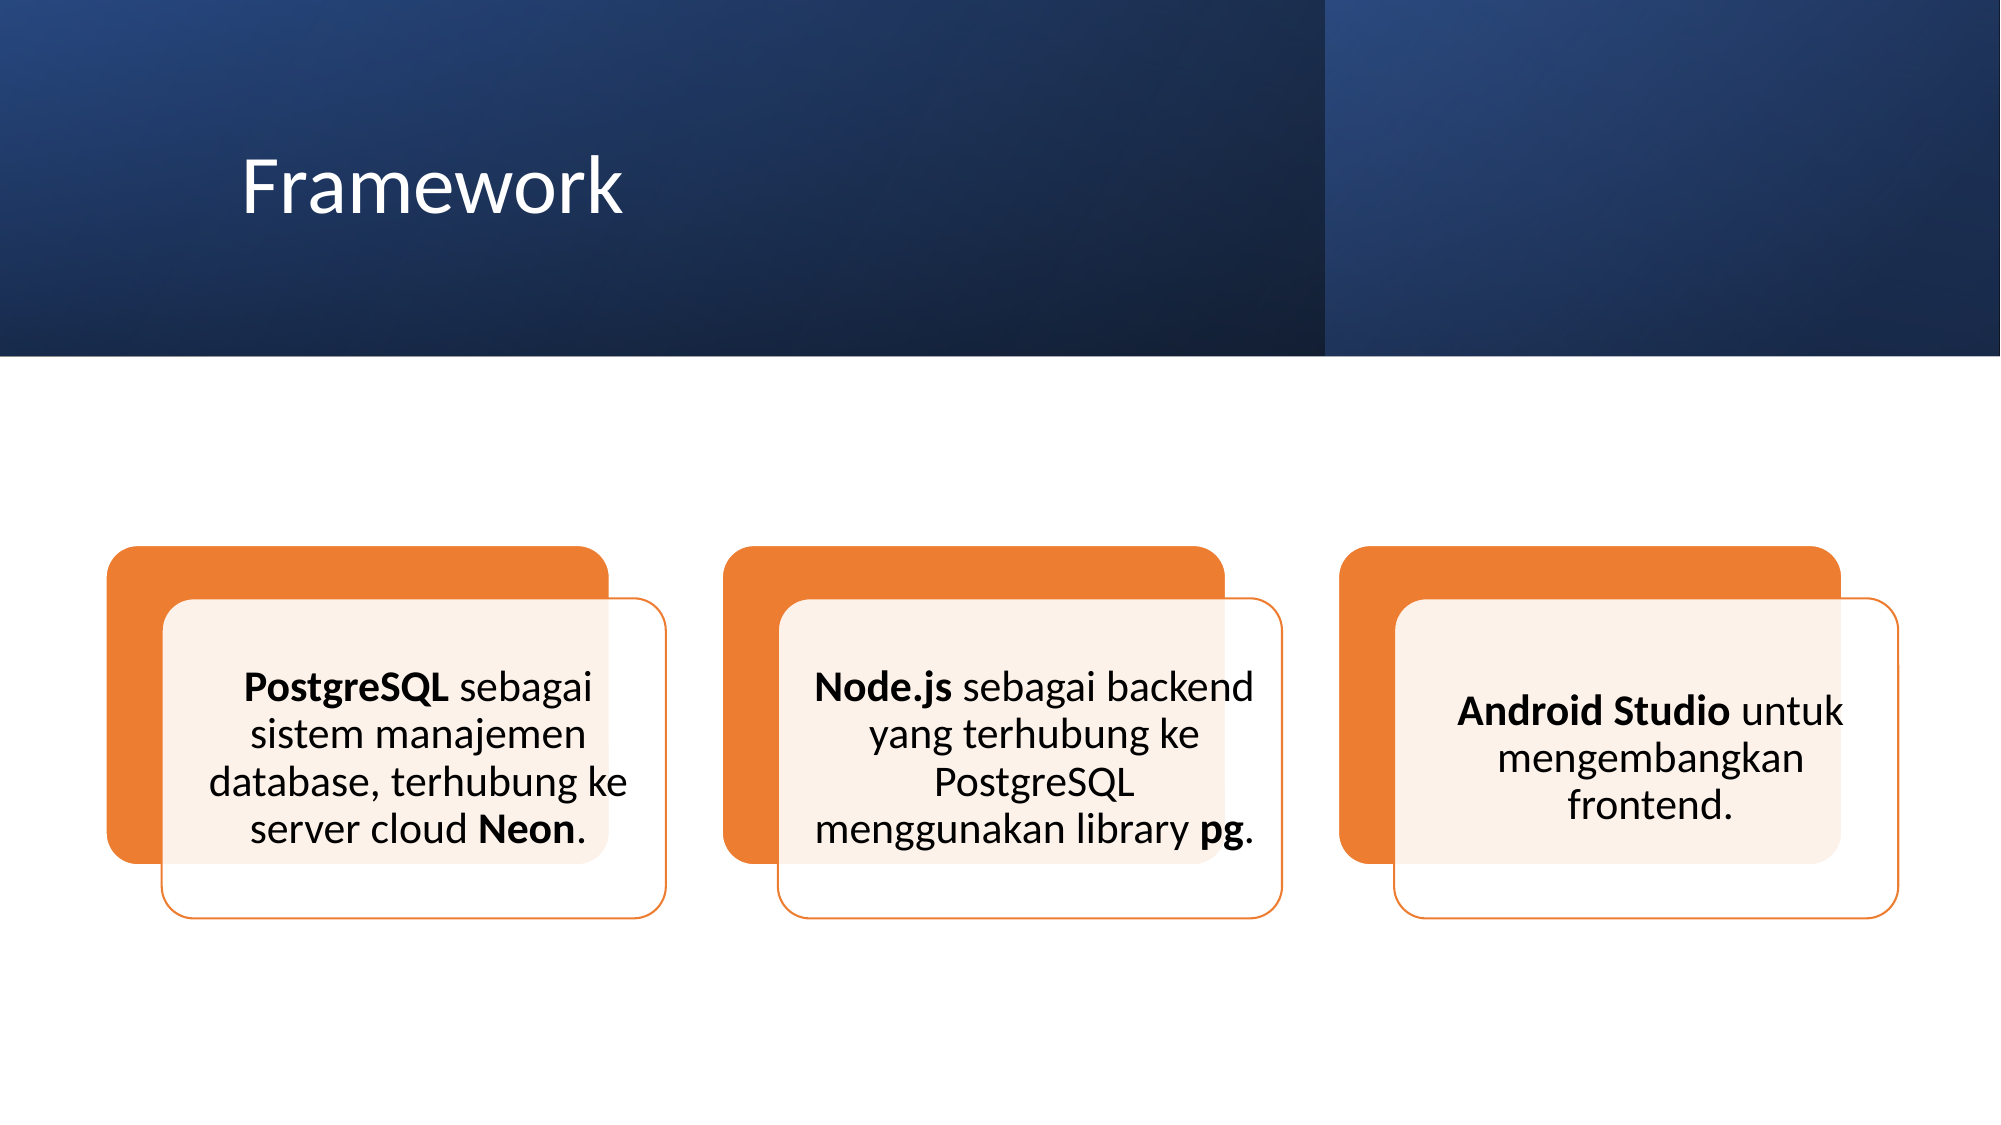

# Framework
PostgreSQL sebagai sistem manajemen database, terhubung ke server cloud Neon.
Node.js sebagai backend yang terhubung ke PostgreSQL menggunakan library pg.
Android Studio untuk mengembangkan frontend.